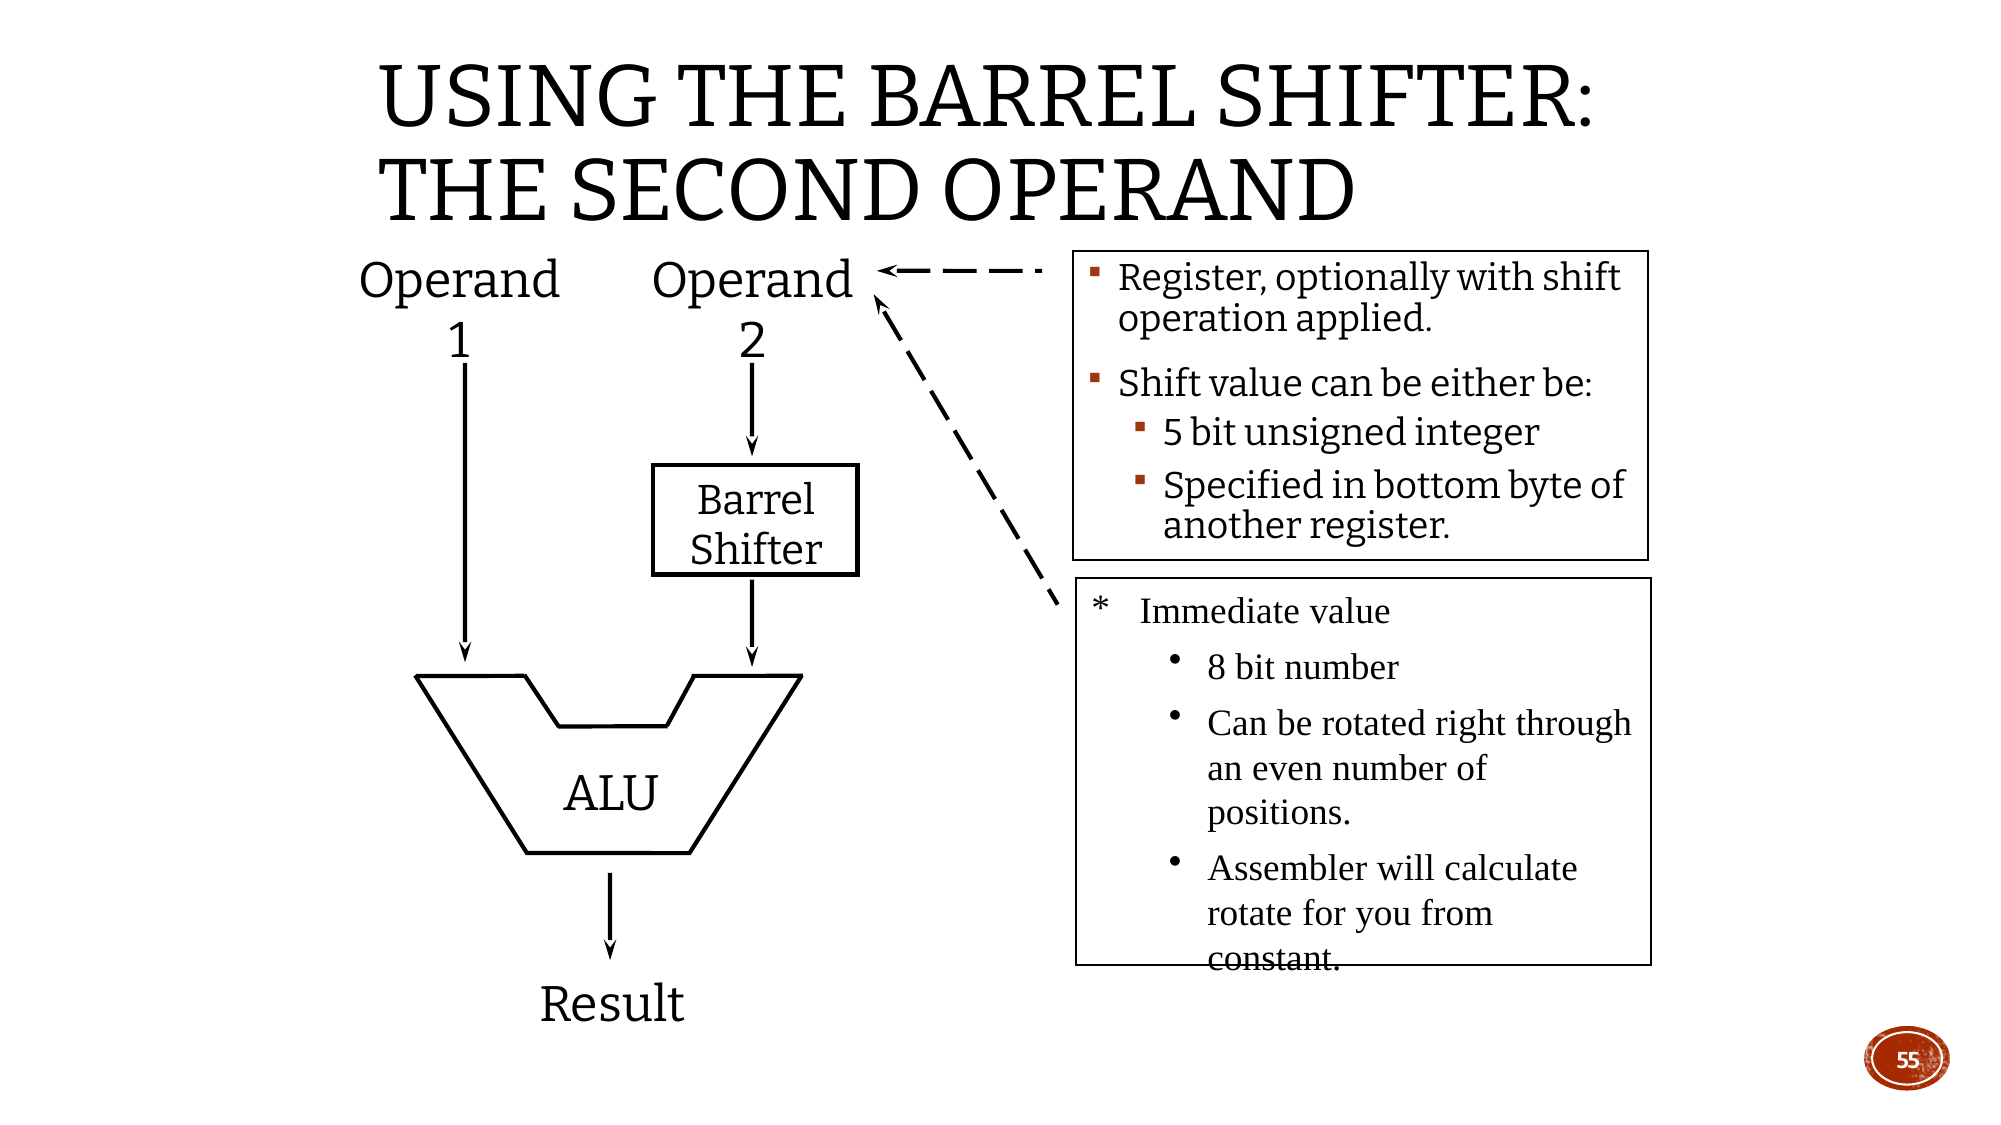

# Using the Barrel Shifter: The Second Operand
Operand 1
Operand 2

Barrel Shifter

ALU

Result
Register, optionally with shift operation applied.
Shift value can be either be:
5 bit unsigned integer
Specified in bottom byte of another register.
Immediate value
8 bit number
Can be rotated right through an even number of positions.
Assembler will calculate rotate for you from constant.

55